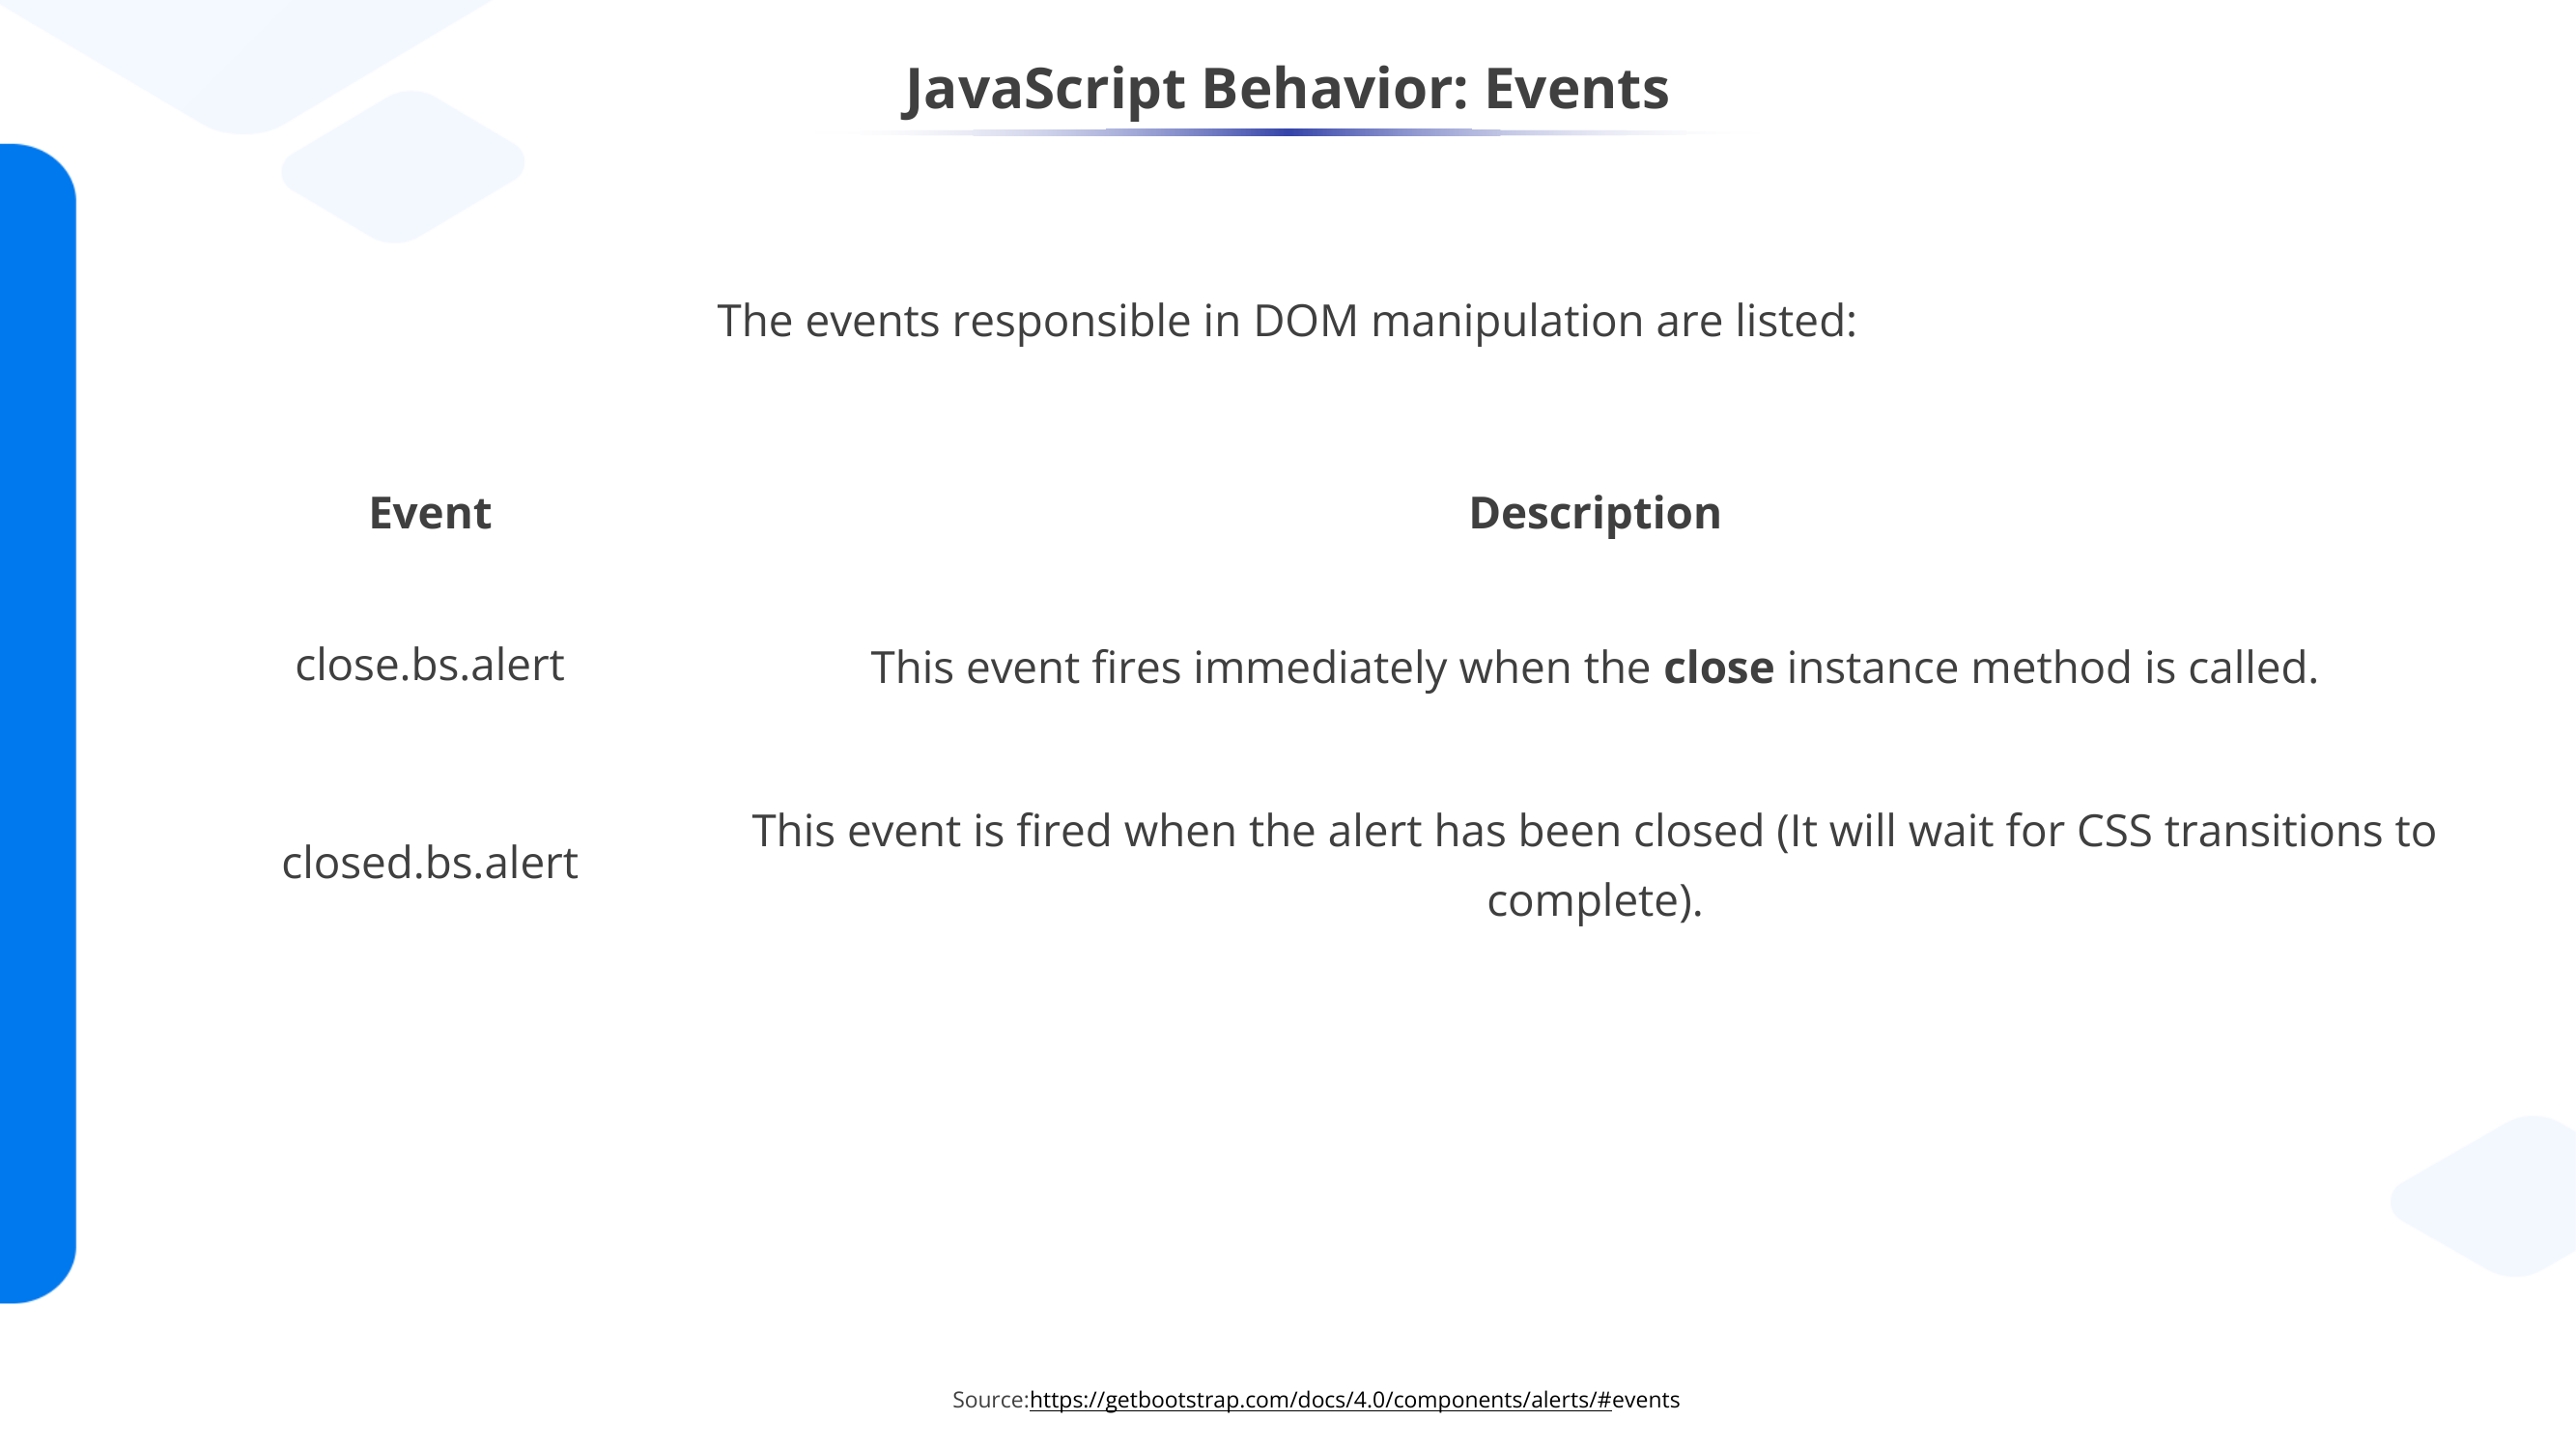

# JavaScript Behavior: Events

The events responsible in DOM manipulation are listed:
| Event | Description |
| --- | --- |
| close.bs.alert | This event fires immediately when the close instance method is called. |
| closed.bs.alert | This event is fired when the alert has been closed (It will wait for CSS transitions to complete). |
Source:https://getbootstrap.com/docs/4.0/components/alerts/#events